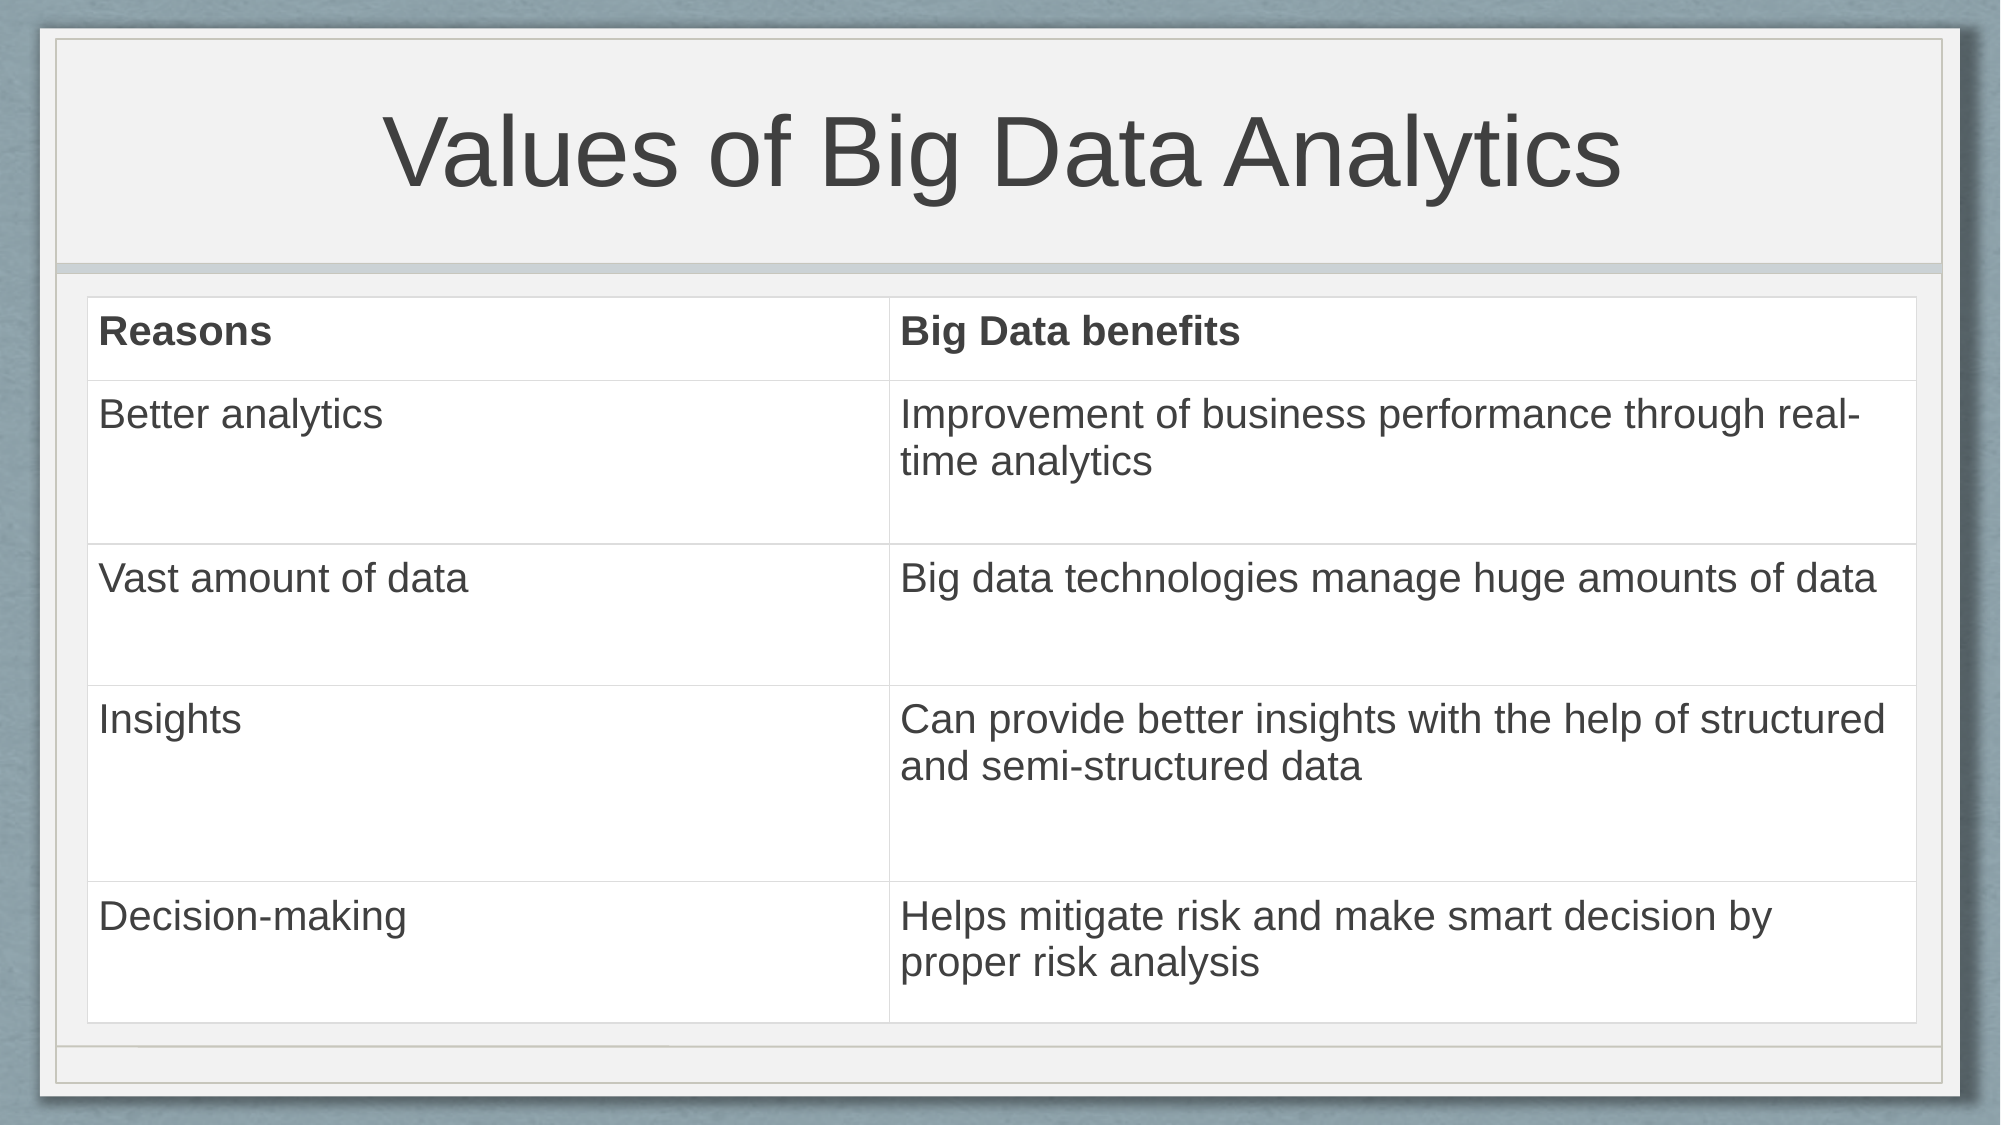

# Values of Big Data Analytics
| Reasons | Big Data benefits |
| --- | --- |
| Better analytics | Improvement of business performance through real-time analytics |
| Vast amount of data | Big data technologies manage huge amounts of data |
| Insights | Can provide better insights with the help of structured and semi-structured data |
| Decision-making | Helps mitigate risk and make smart decision by proper risk analysis |